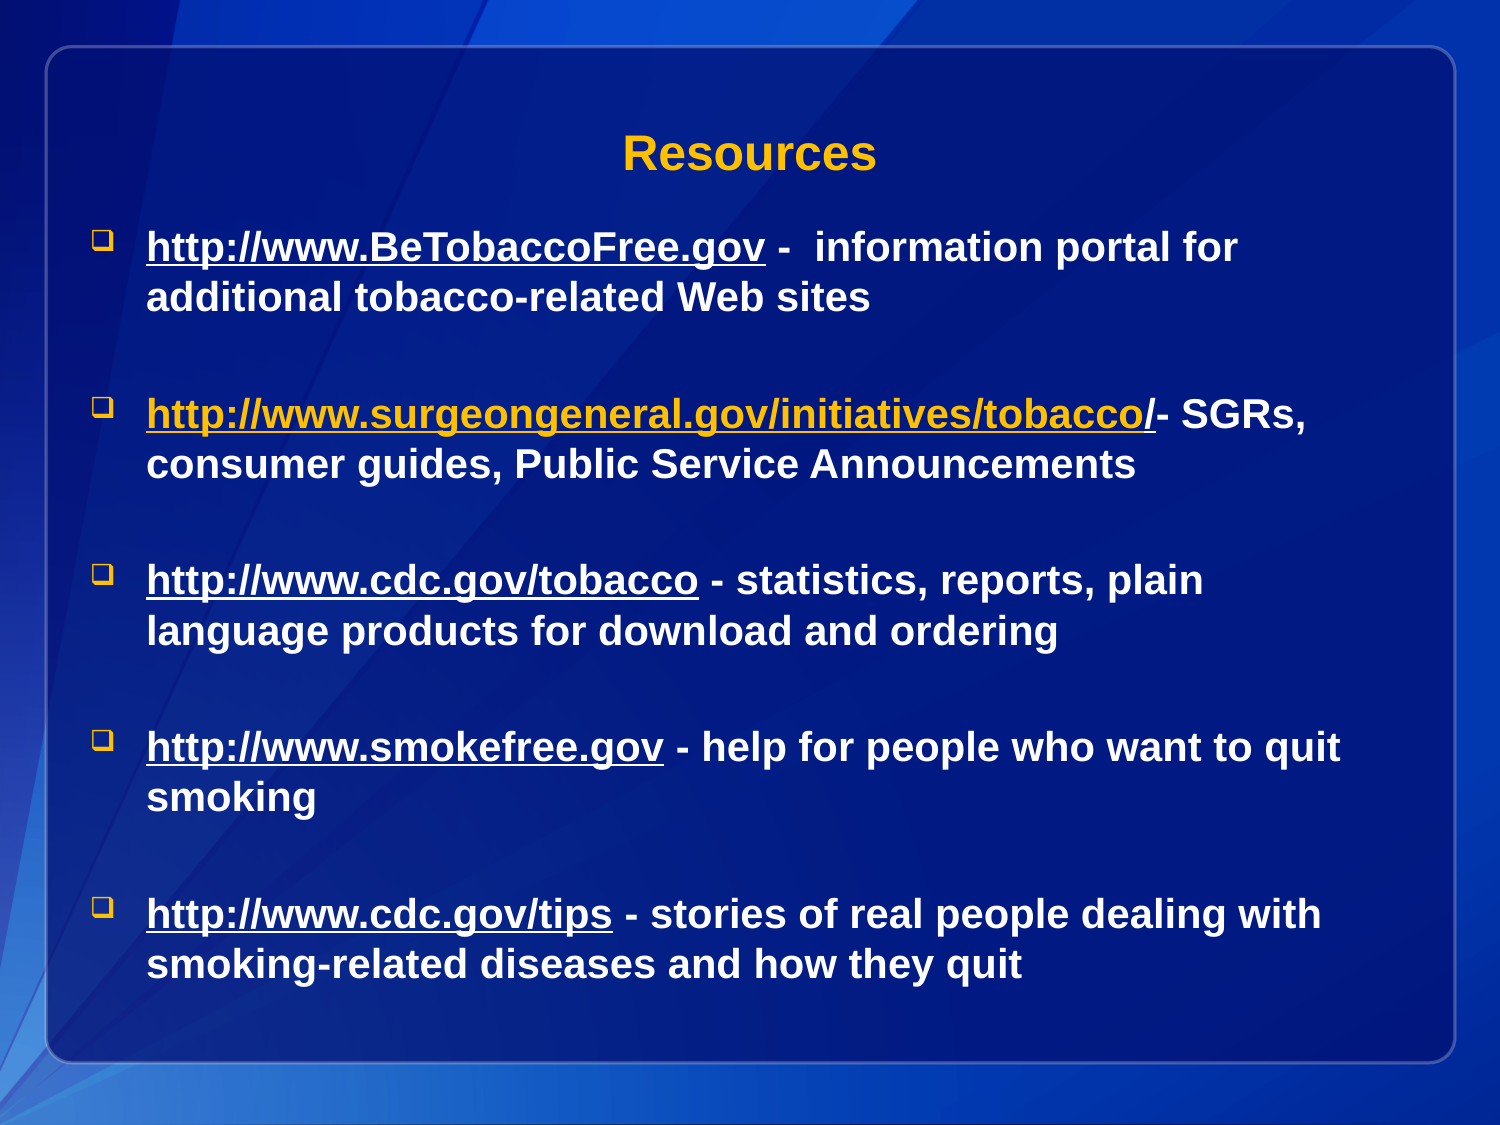

# Resources
http://www.BeTobaccoFree.gov -  information portal for additional tobacco-related Web sites

http://www.surgeongeneral.gov/initiatives/tobacco/- SGRs, consumer guides, Public Service Announcements

http://www.cdc.gov/tobacco - statistics, reports, plain language products for download and ordering

http://www.smokefree.gov - help for people who want to quit smoking

http://www.cdc.gov/tips - stories of real people dealing with smoking-related diseases and how they quit